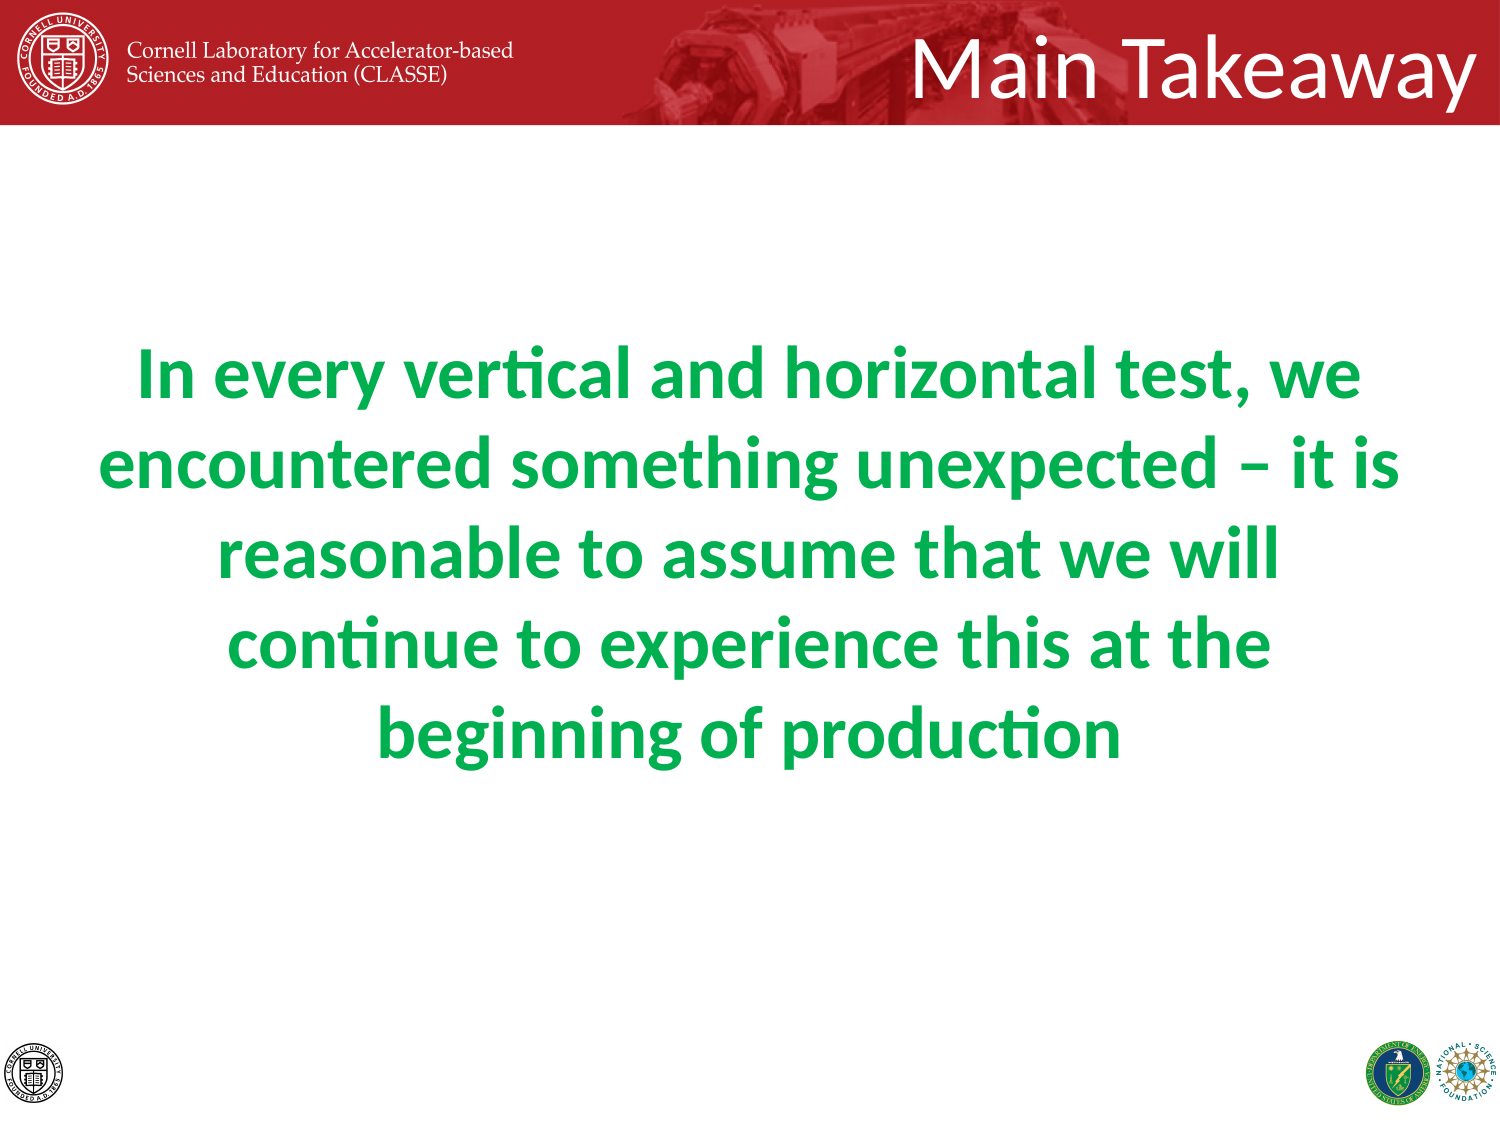

# Main Takeaway
In every vertical and horizontal test, we encountered something unexpected – it is reasonable to assume that we will continue to experience this at the beginning of production